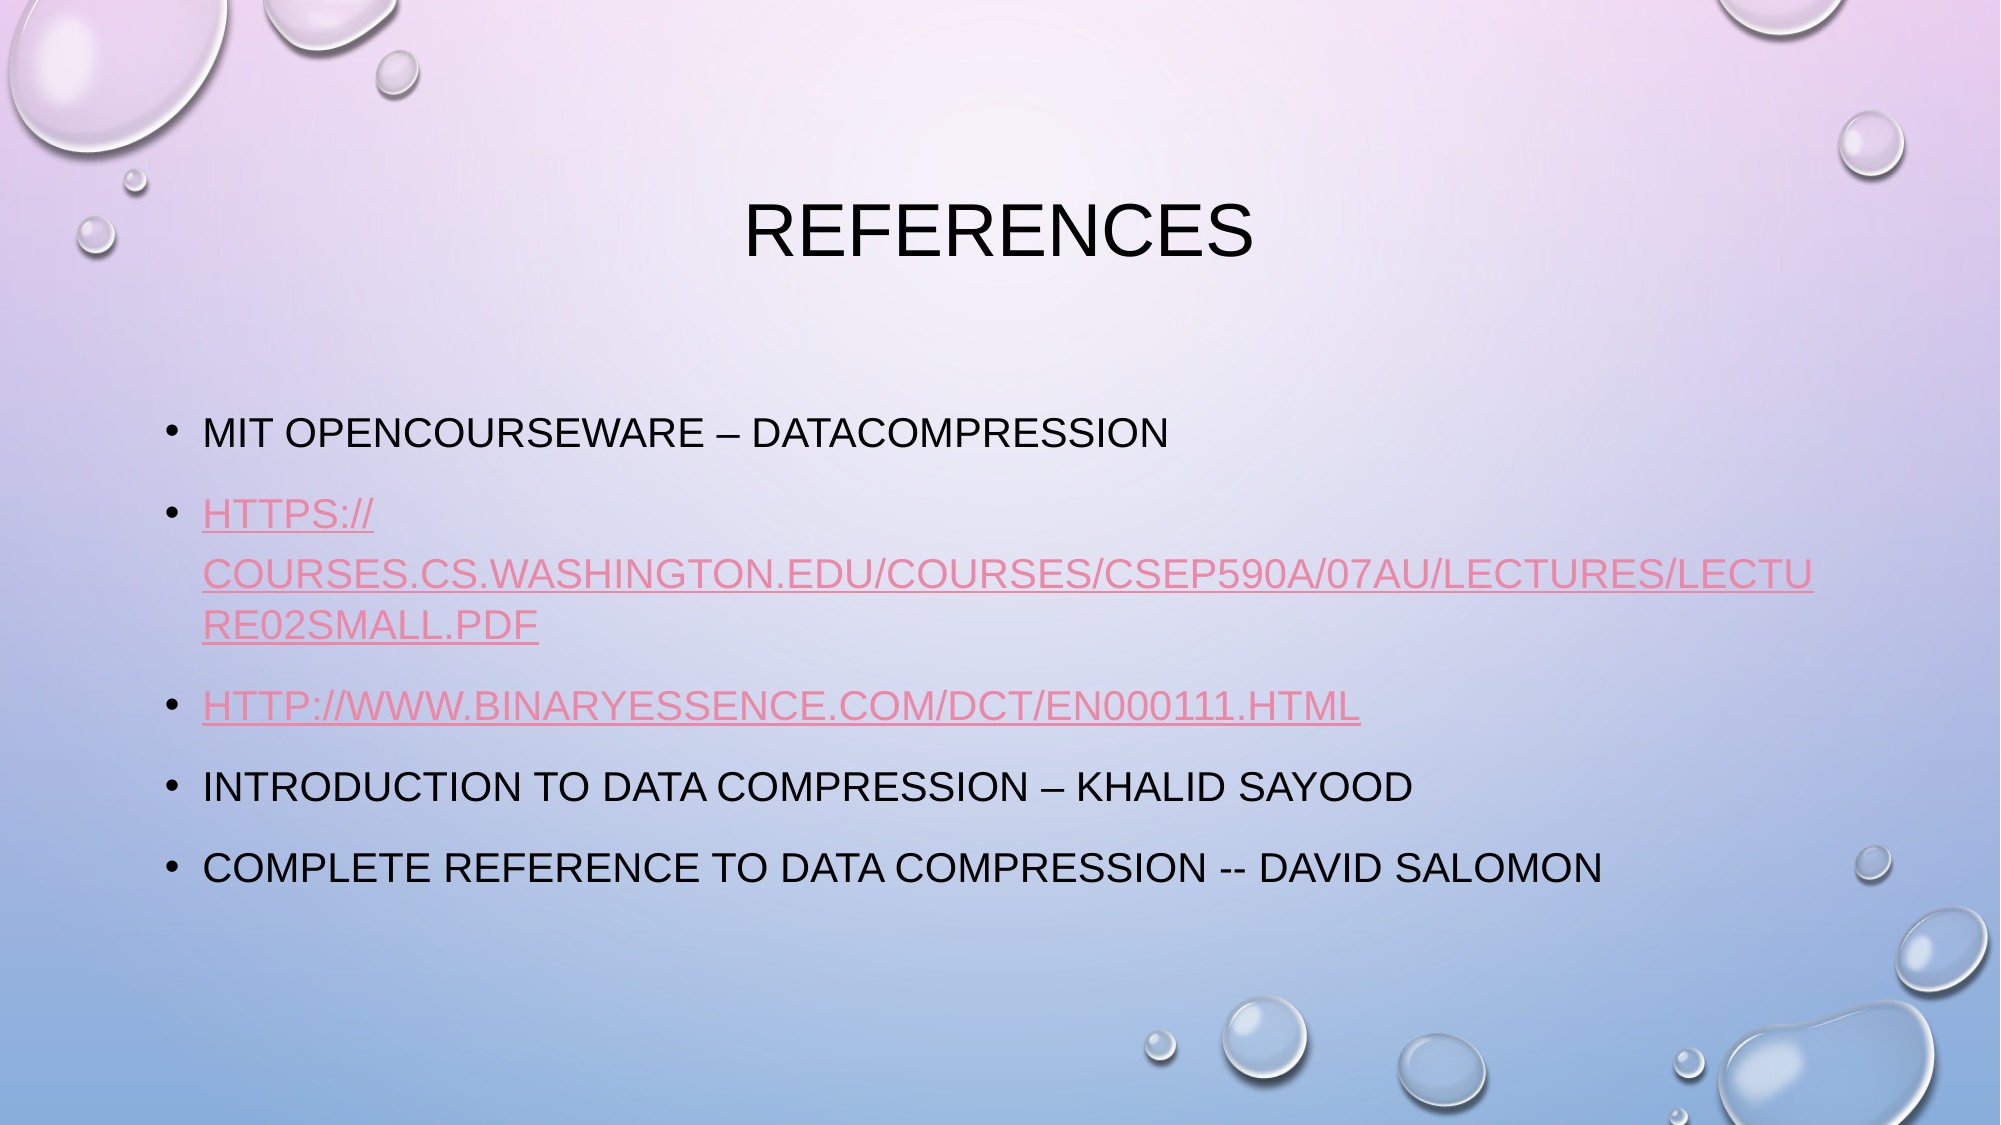

# references
MIT Opencourseware – DAtaCompression
https://courses.cs.washington.edu/courses/csep590a/07au/lectures/lecture02small.pdf
http://www.binaryessence.com/dct/en000111.html
Introduction to Data Compression – Khalid Sayood
Complete Reference to Data Compression -- David Salomon